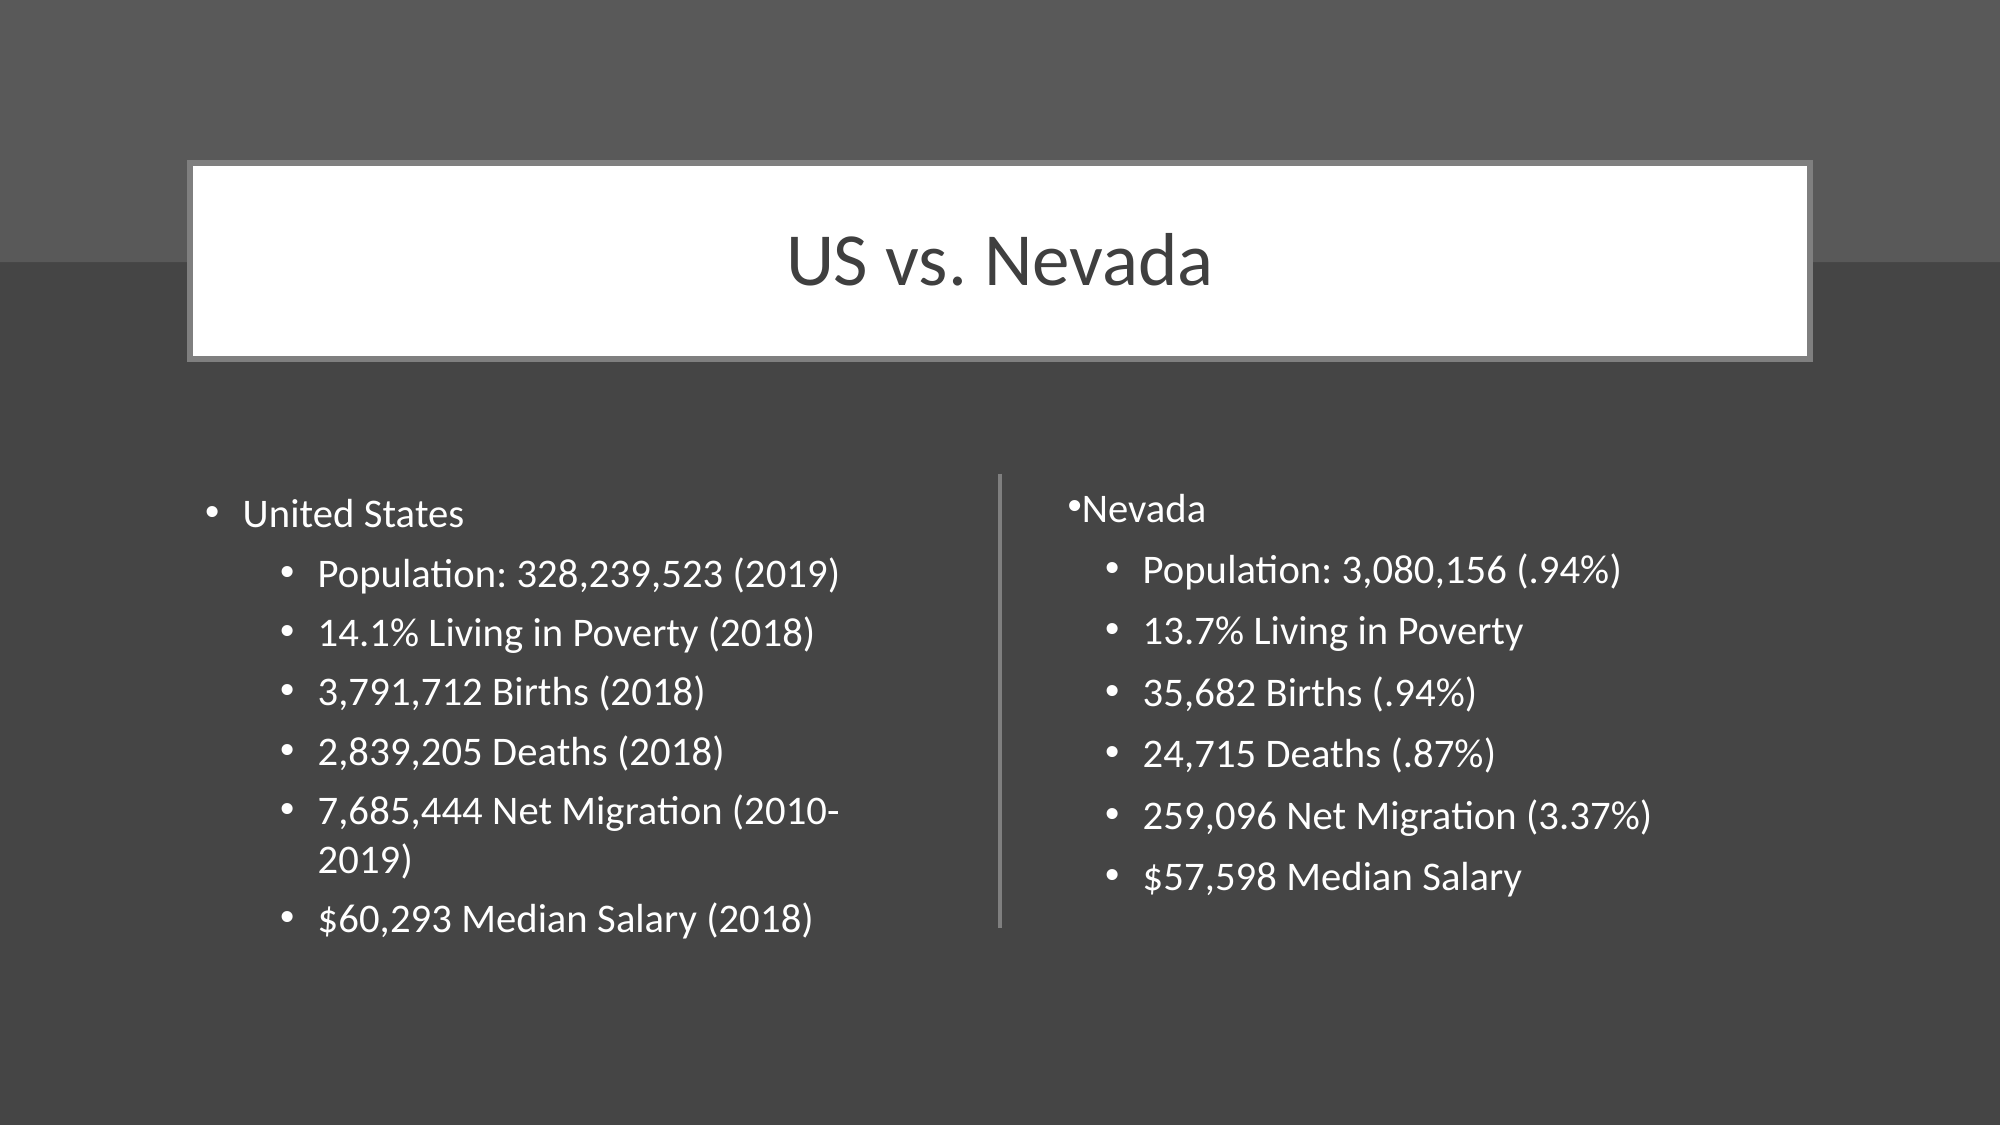

# US vs. Nevada
Nevada
Population: 3,080,156 (.94%)
13.7% Living in Poverty
35,682 Births (.94%)
24,715 Deaths (.87%)
259,096 Net Migration (3.37%)
$57,598 Median Salary

United States
Population: 328,239,523 (2019)
14.1% Living in Poverty (2018)
3,791,712 Births (2018)
2,839,205 Deaths (2018)
7,685,444 Net Migration (2010-2019)
$60,293 Median Salary (2018)